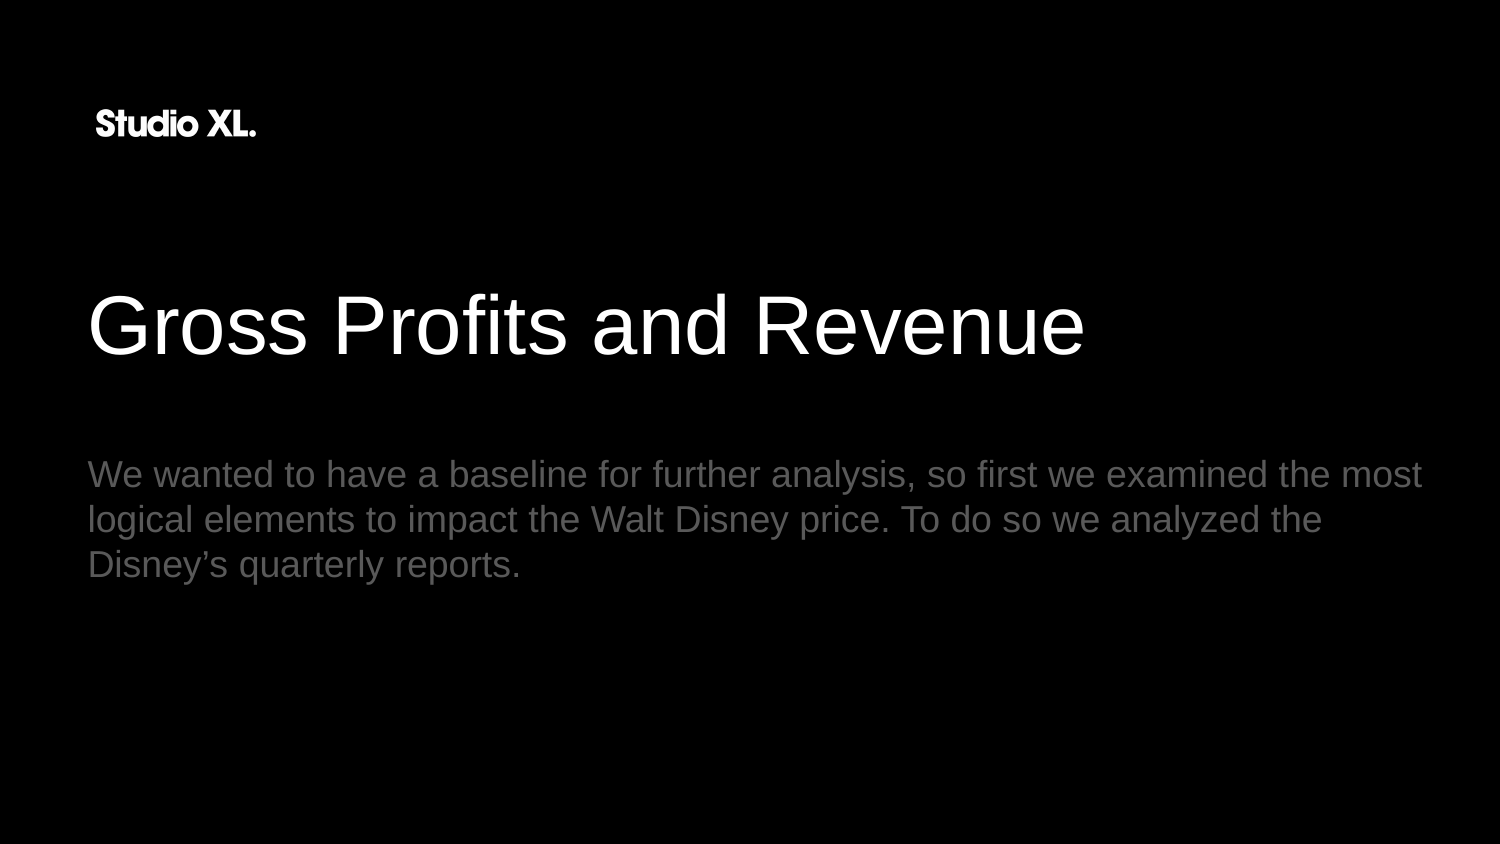

Gross Profits and Revenue
# We wanted to have a baseline for further analysis, so first we examined the most logical elements to impact the Walt Disney price. To do so we analyzed the Disney’s quarterly reports.